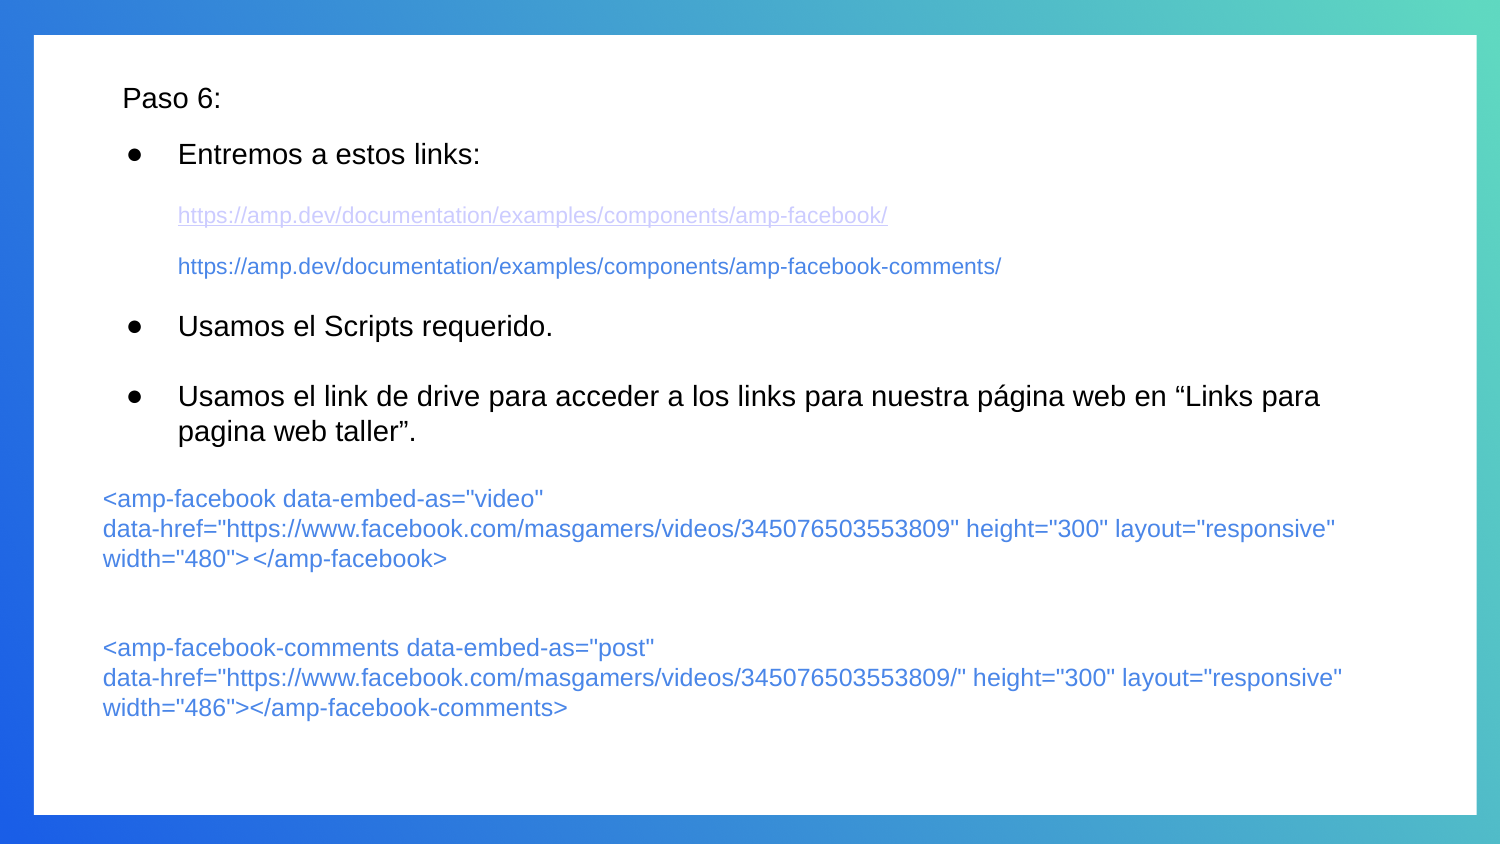

# Paso 6:
Entremos a estos links:
https://amp.dev/documentation/examples/components/amp-facebook/
https://amp.dev/documentation/examples/components/amp-facebook-comments/
Usamos el Scripts requerido.
Usamos el link de drive para acceder a los links para nuestra página web en “Links para pagina web taller”.

<amp-facebook data-embed-as="video" data-href="https://www.facebook.com/masgamers/videos/345076503553809" height="300" layout="responsive" width="480">	</amp-facebook>

<amp-facebook-comments data-embed-as="post" data-href="https://www.facebook.com/masgamers/videos/345076503553809/" height="300" layout="responsive" width="486"></amp-facebook-comments>